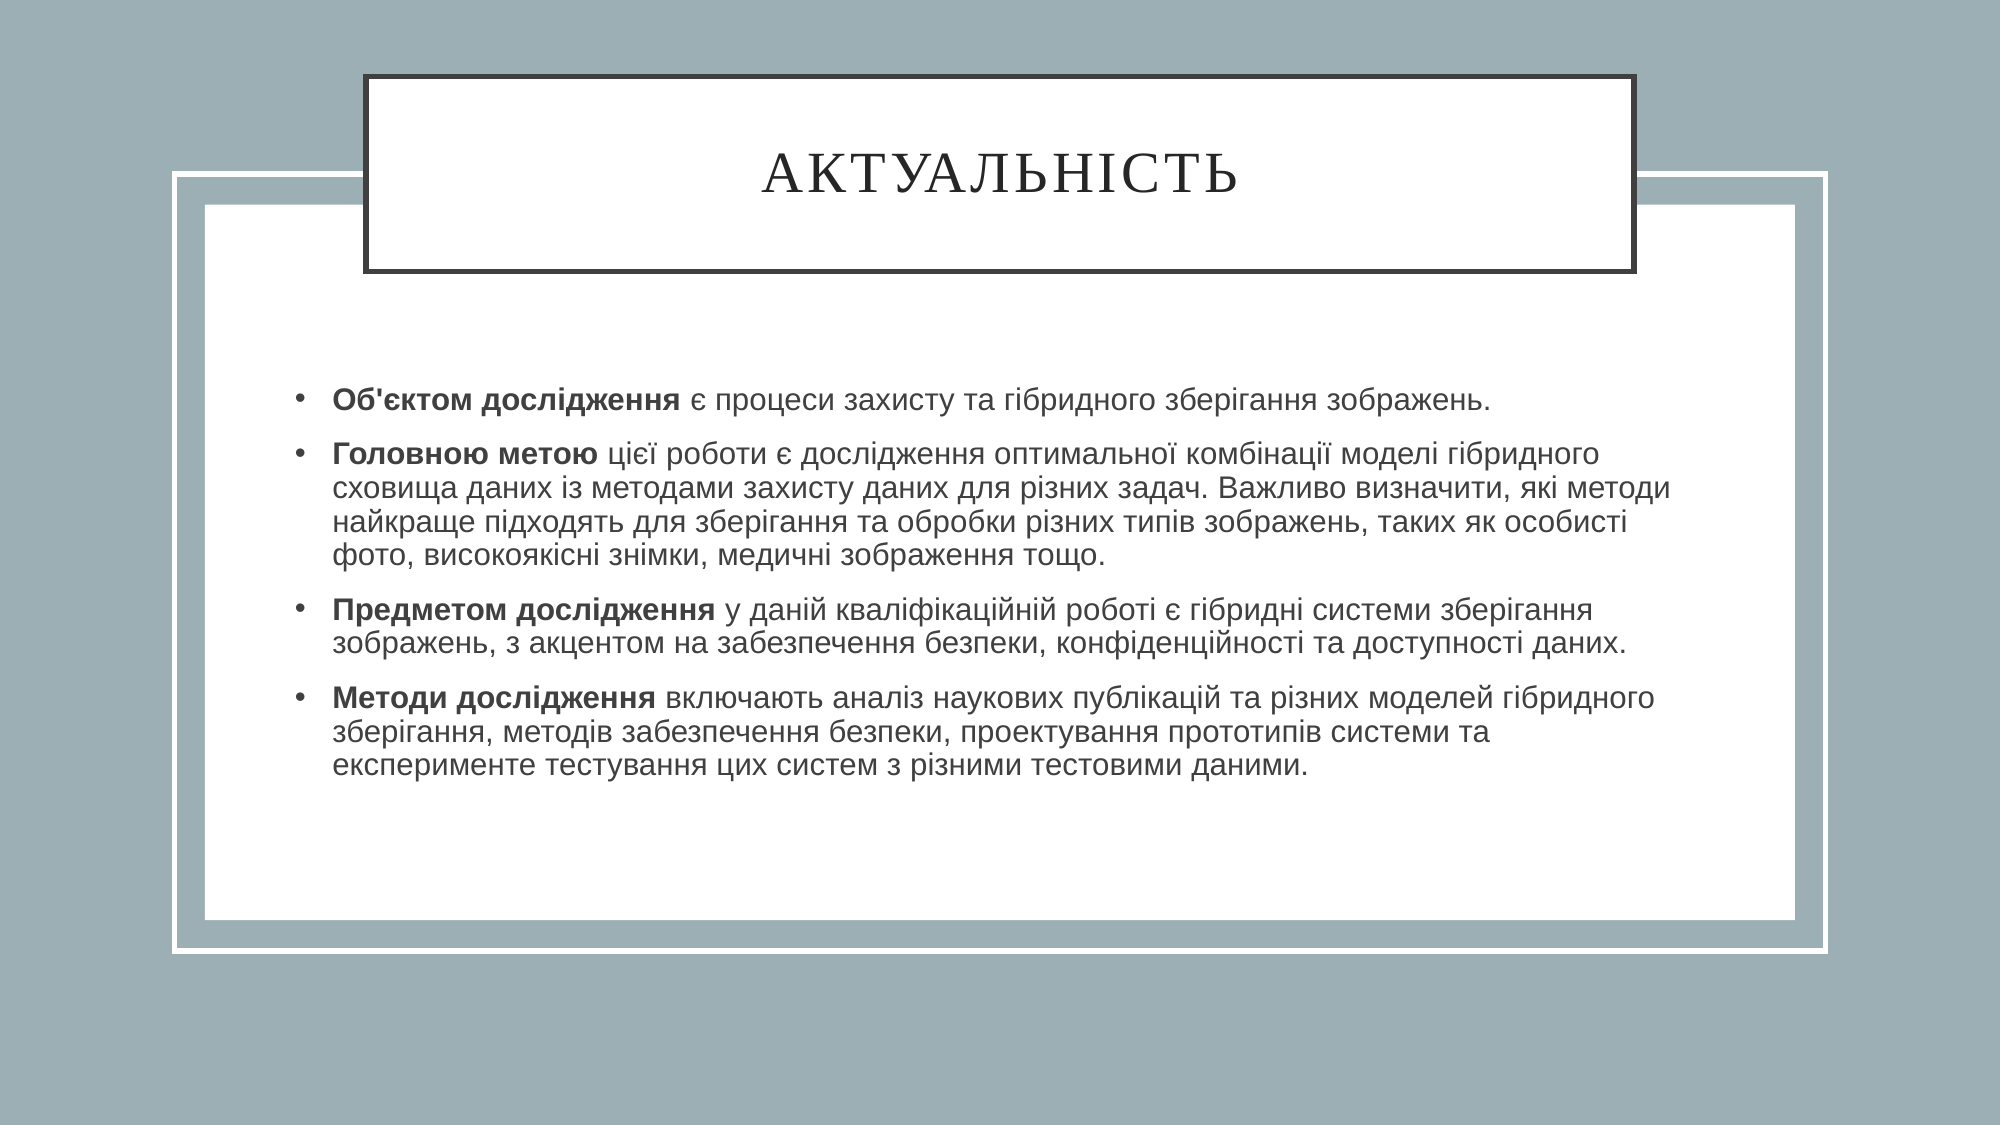

# Актуальність

Об'єктом дослідження є процеси захисту та гібридного зберігання зображень.
Головною метою цієї роботи є дослідження оптимальної комбінації моделі гібридного сховища даних із методами захисту даних для різних задач. Важливо визначити, які методи найкраще підходять для зберігання та обробки різних типів зображень, таких як особисті фото, високоякісні знімки, медичні зображення тощо.
Предметом дослідження у даній кваліфікаційній роботі є гібридні системи зберігання зображень, з акцентом на забезпечення безпеки, конфіденційності та доступності даних.
Методи дослідження включають аналіз наукових публікацій та різних моделей гібридного зберігання, методів забезпечення безпеки, проектування прототипів системи та експерименте тестування цих систем з різними тестовими даними.